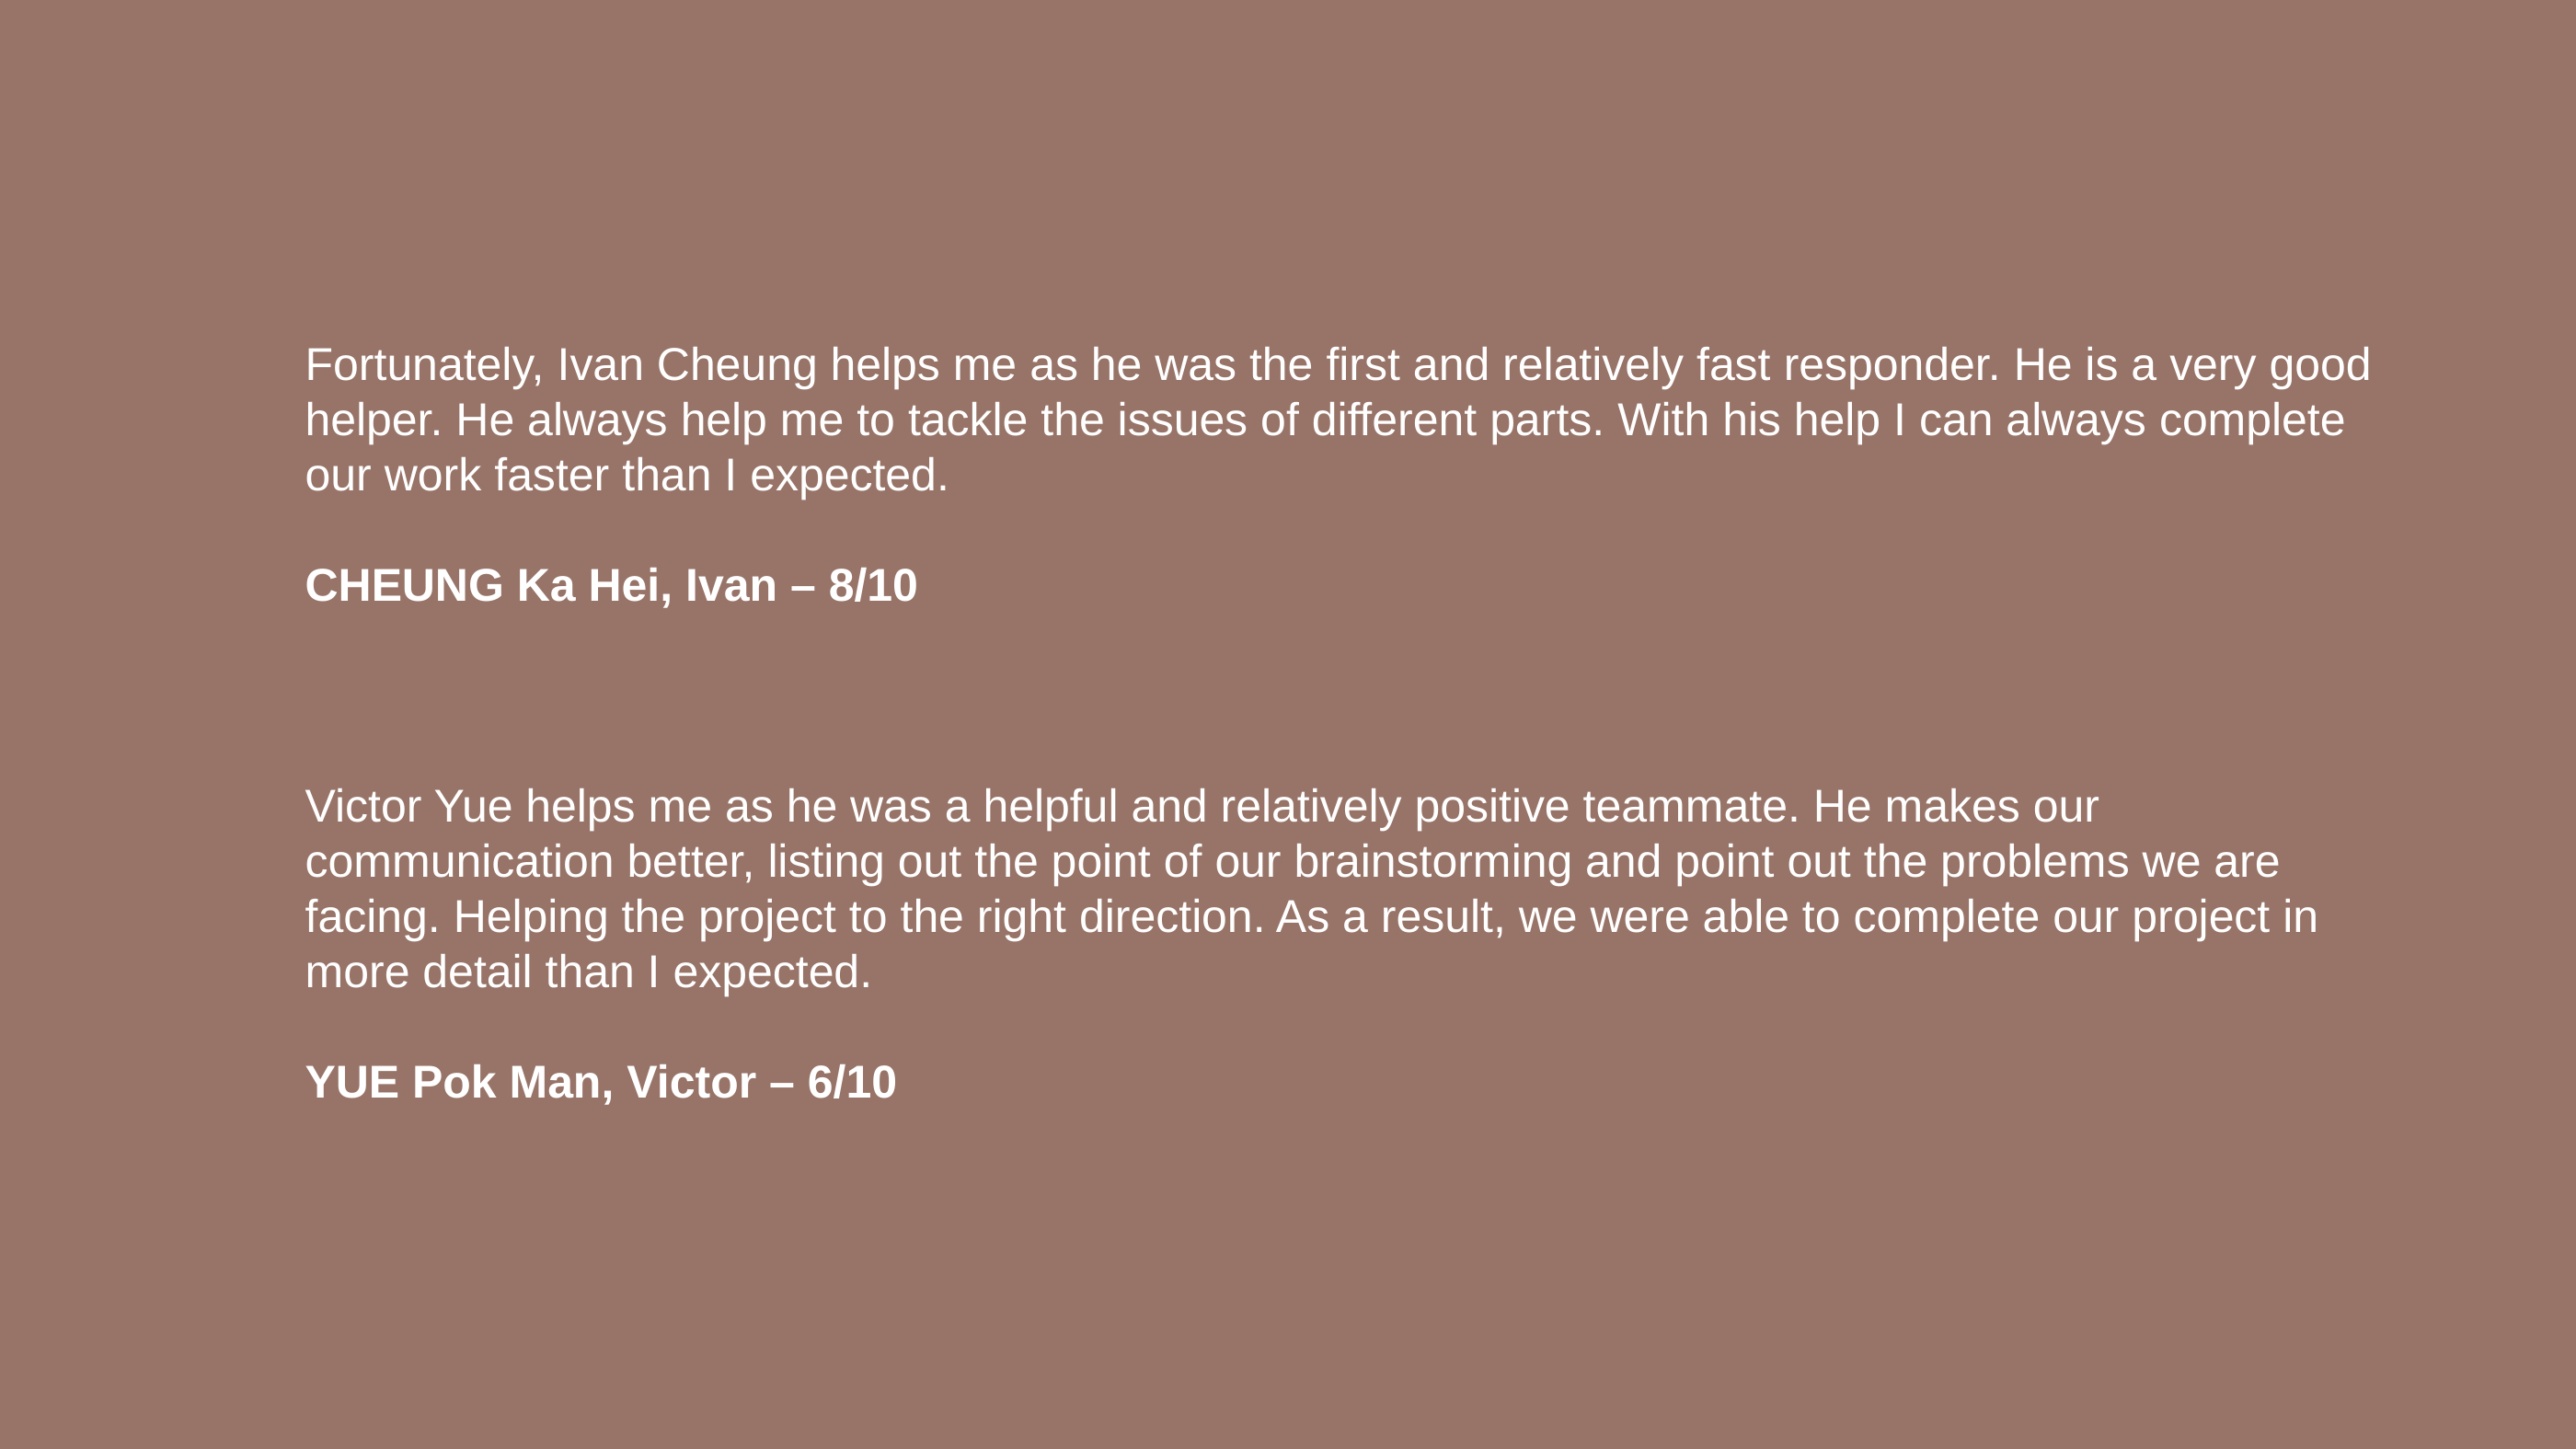

Fortunately, Ivan Cheung helps me as he was the first and relatively fast responder. He is a very good helper. He always help me to tackle the issues of different parts. With his help I can always complete our work faster than I expected.

CHEUNG Ka Hei, Ivan – 8/10

Victor Yue helps me as he was a helpful and relatively positive teammate. He makes our communication better, listing out the point of our brainstorming and point out the problems we are facing. Helping the project to the right direction. As a result, we were able to complete our project in more detail than I expected.

YUE Pok Man, Victor – 6/10